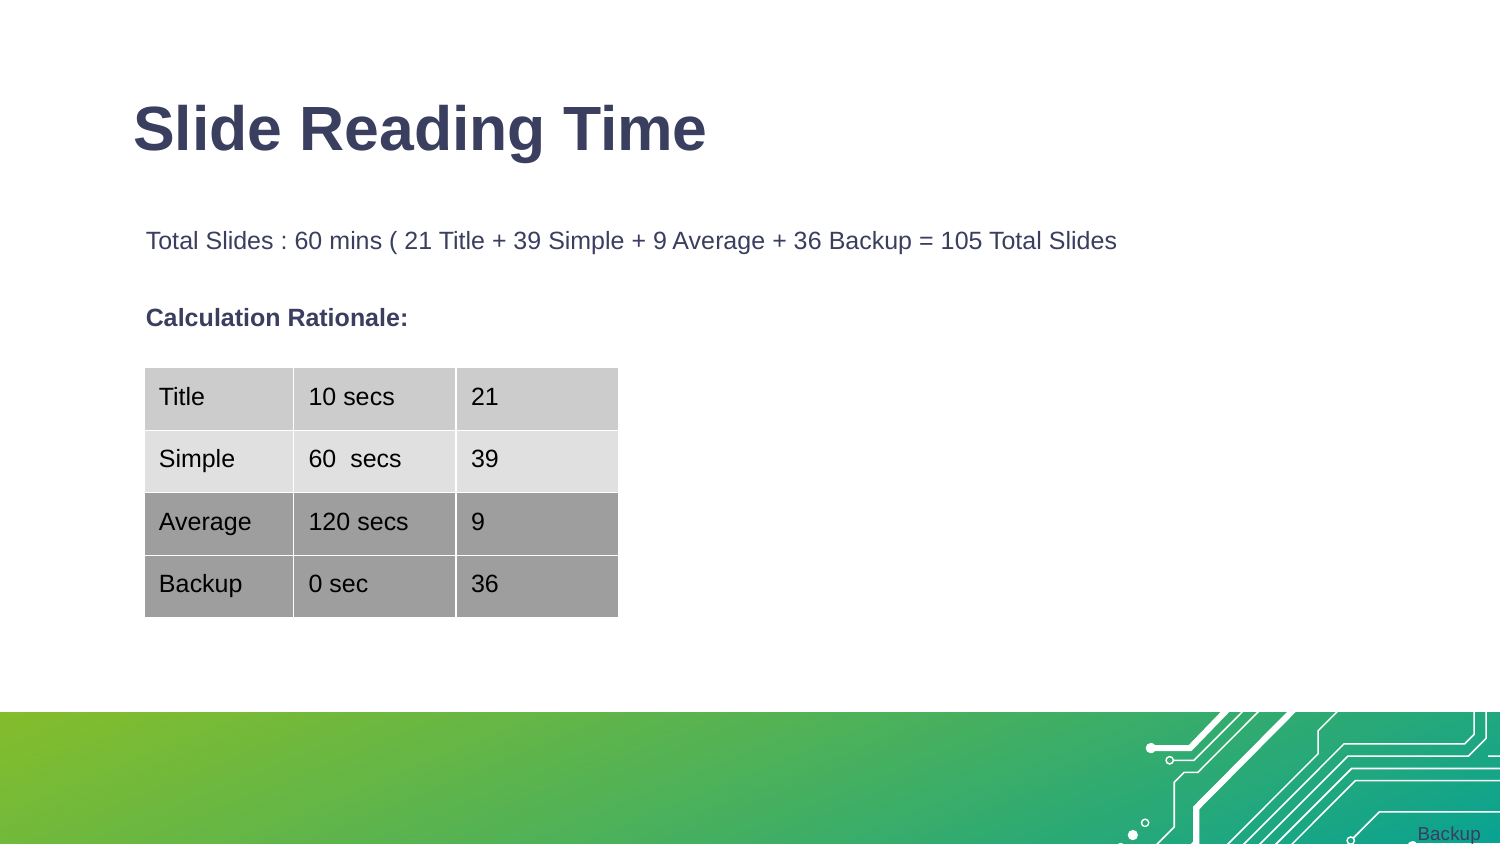

# Slide Reading Time
Total Slides : 60 mins ( 21 Title + 39 Simple + 9 Average + 36 Backup = 105 Total Slides
Calculation Rationale:
| Title | 10 secs | 21 |
| --- | --- | --- |
| Simple | 60 secs | 39 |
| Average | 120 secs | 9 |
| Backup | 0 sec | 36 |
Backup